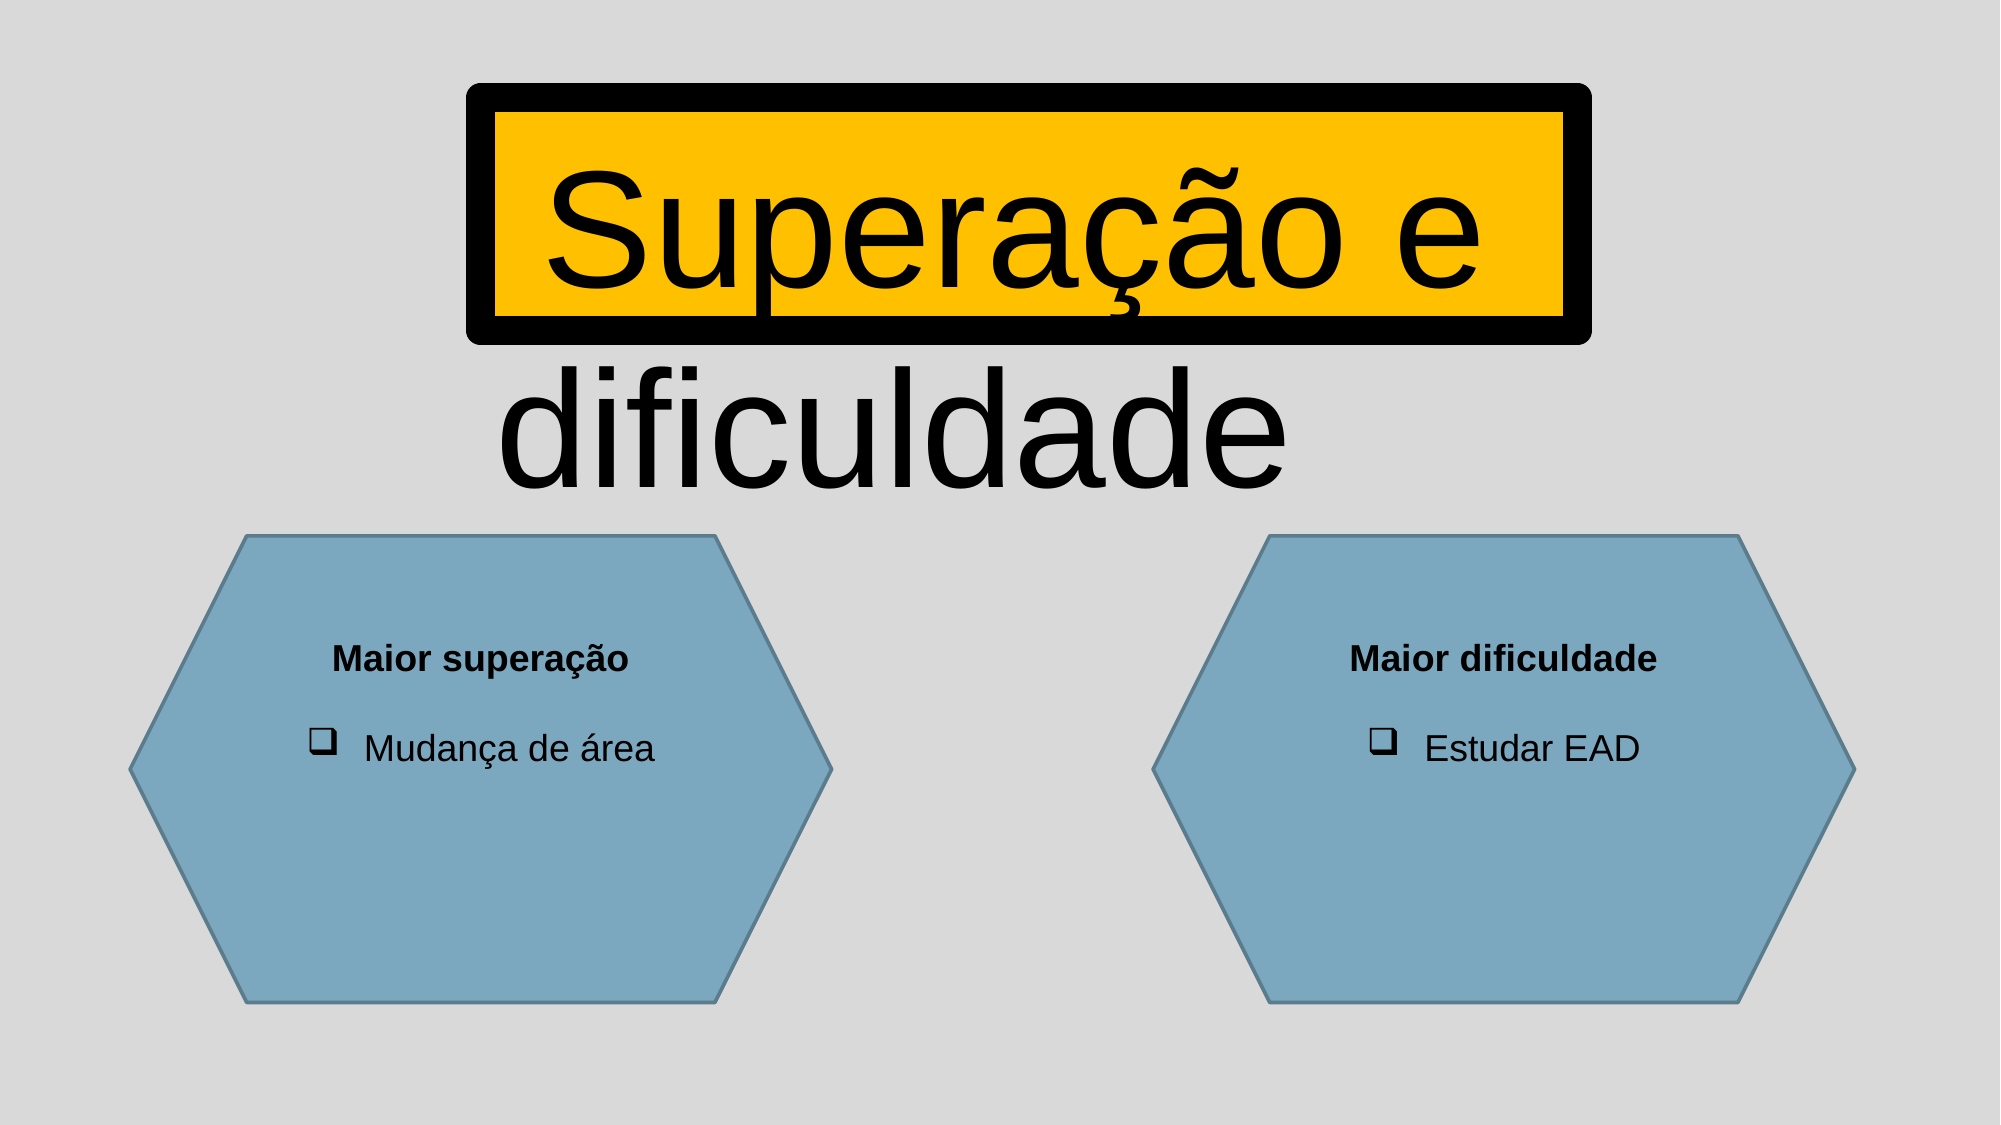

Superação e dificuldade
Maior superação

 Mudança de área

Maior dificuldade

 Estudar EAD